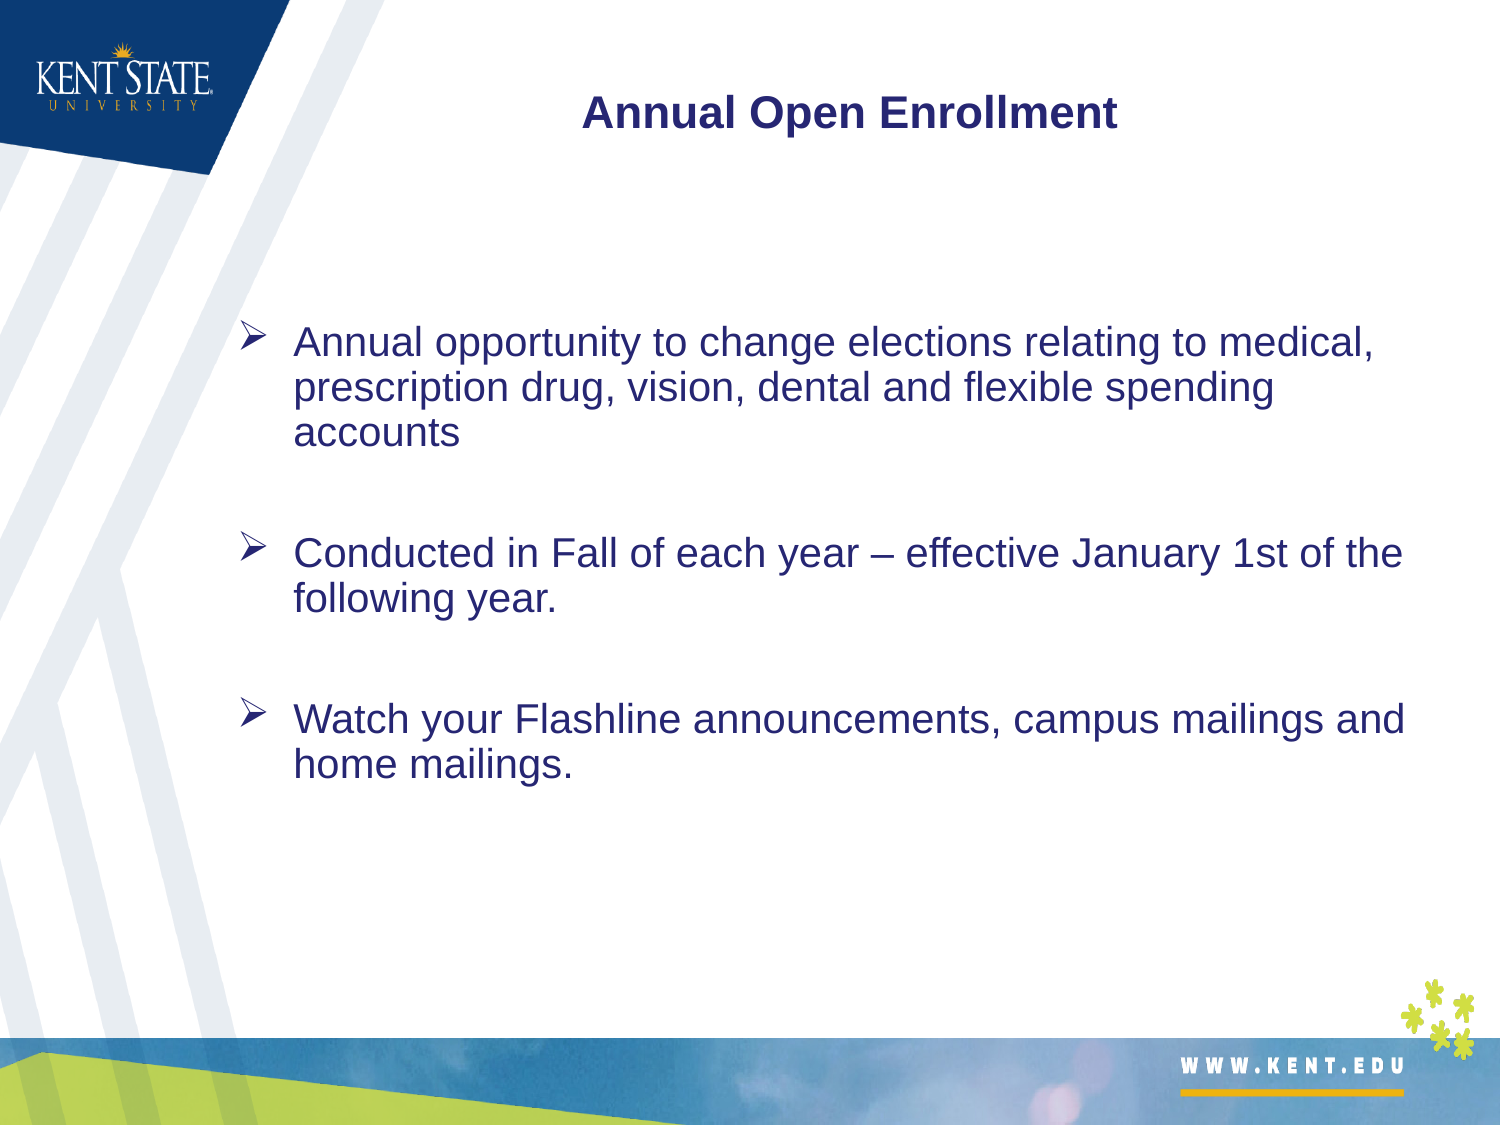

Annual Open Enrollment
Annual opportunity to change elections relating to medical, prescription drug, vision, dental and flexible spending accounts

Conducted in Fall of each year – effective January 1st of the following year.

Watch your Flashline announcements, campus mailings and home mailings.